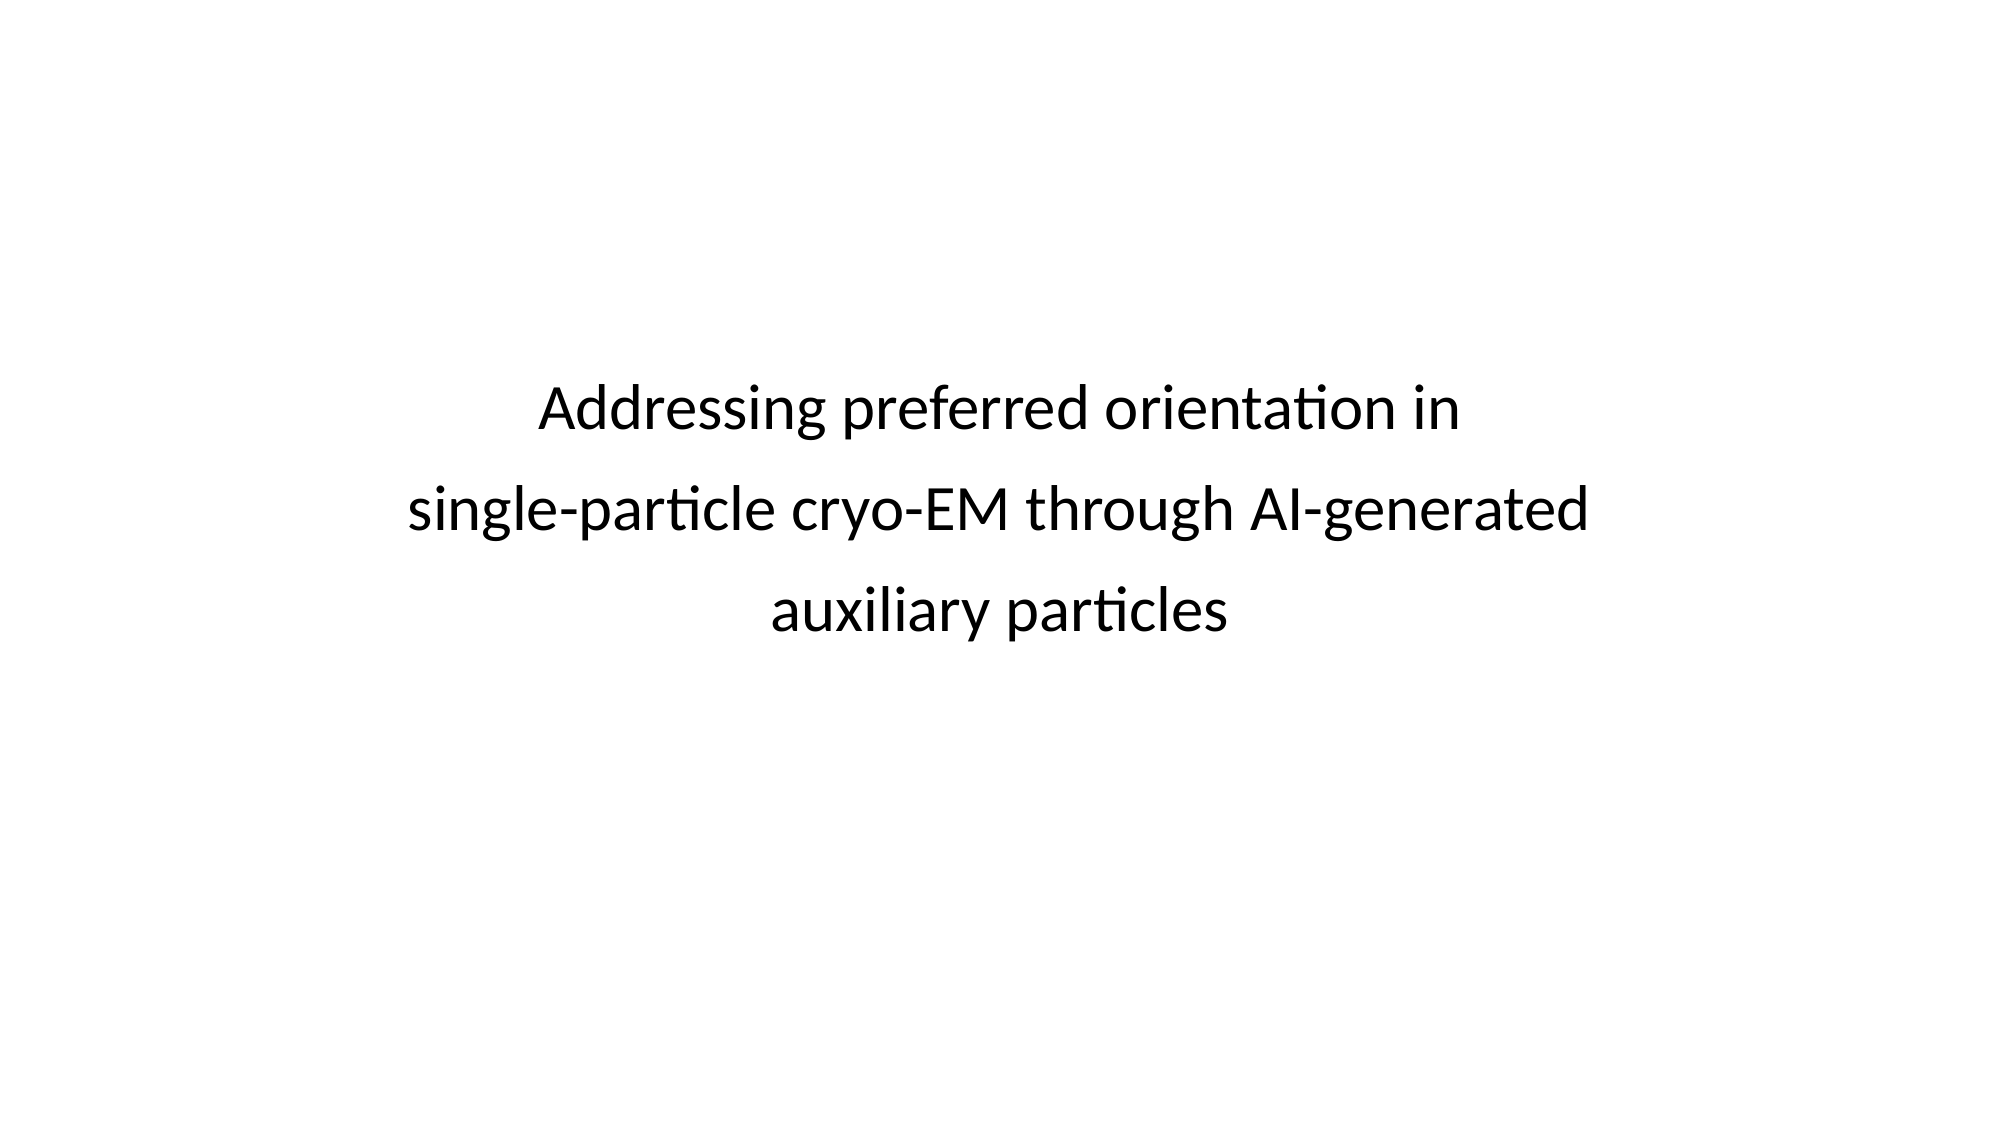

# Addressing preferred orientation in single-particle cryo-EM through AI-generated auxiliary particles